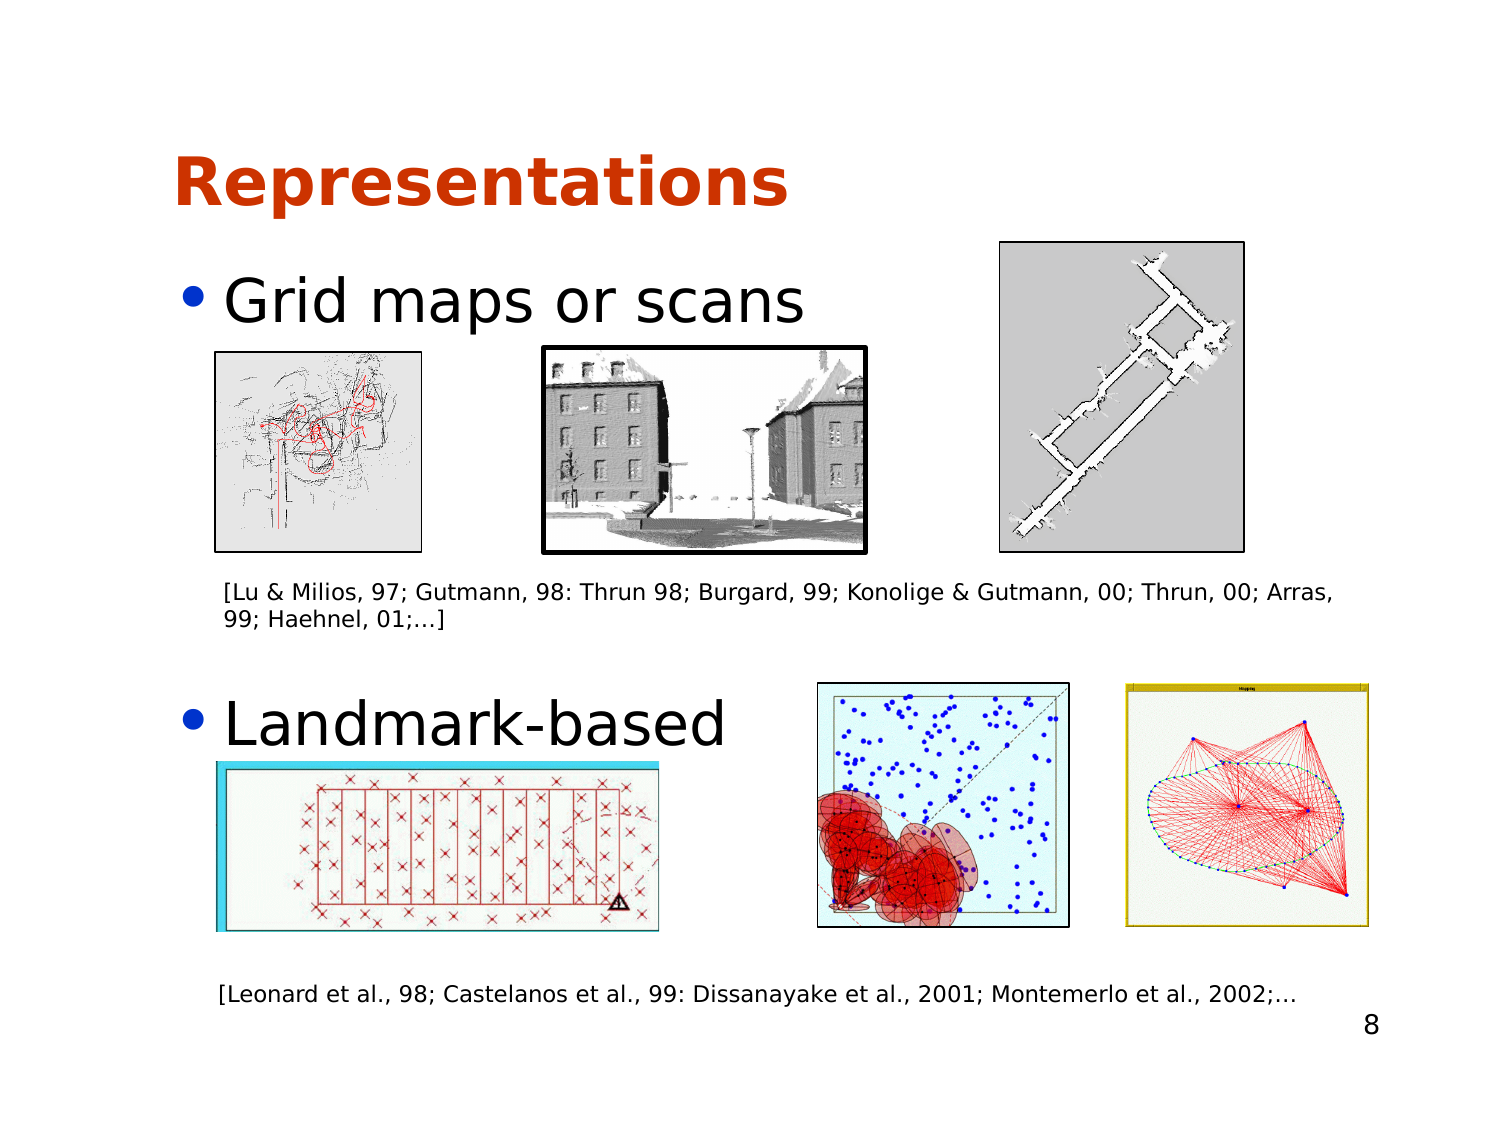

# Representations

Grid maps or scans

[Lu & Milios, 97; Gutmann, 98: Thrun 98; Burgard, 99; Konolige & Gutmann, 00; Thrun, 00; Arras,
99; Haehnel, 01;…]

Landmark-based

[Leonard et al., 98; Castelanos et al., 99: Dissanayake et al., 2001; Montemerlo et al., 2002;…
8